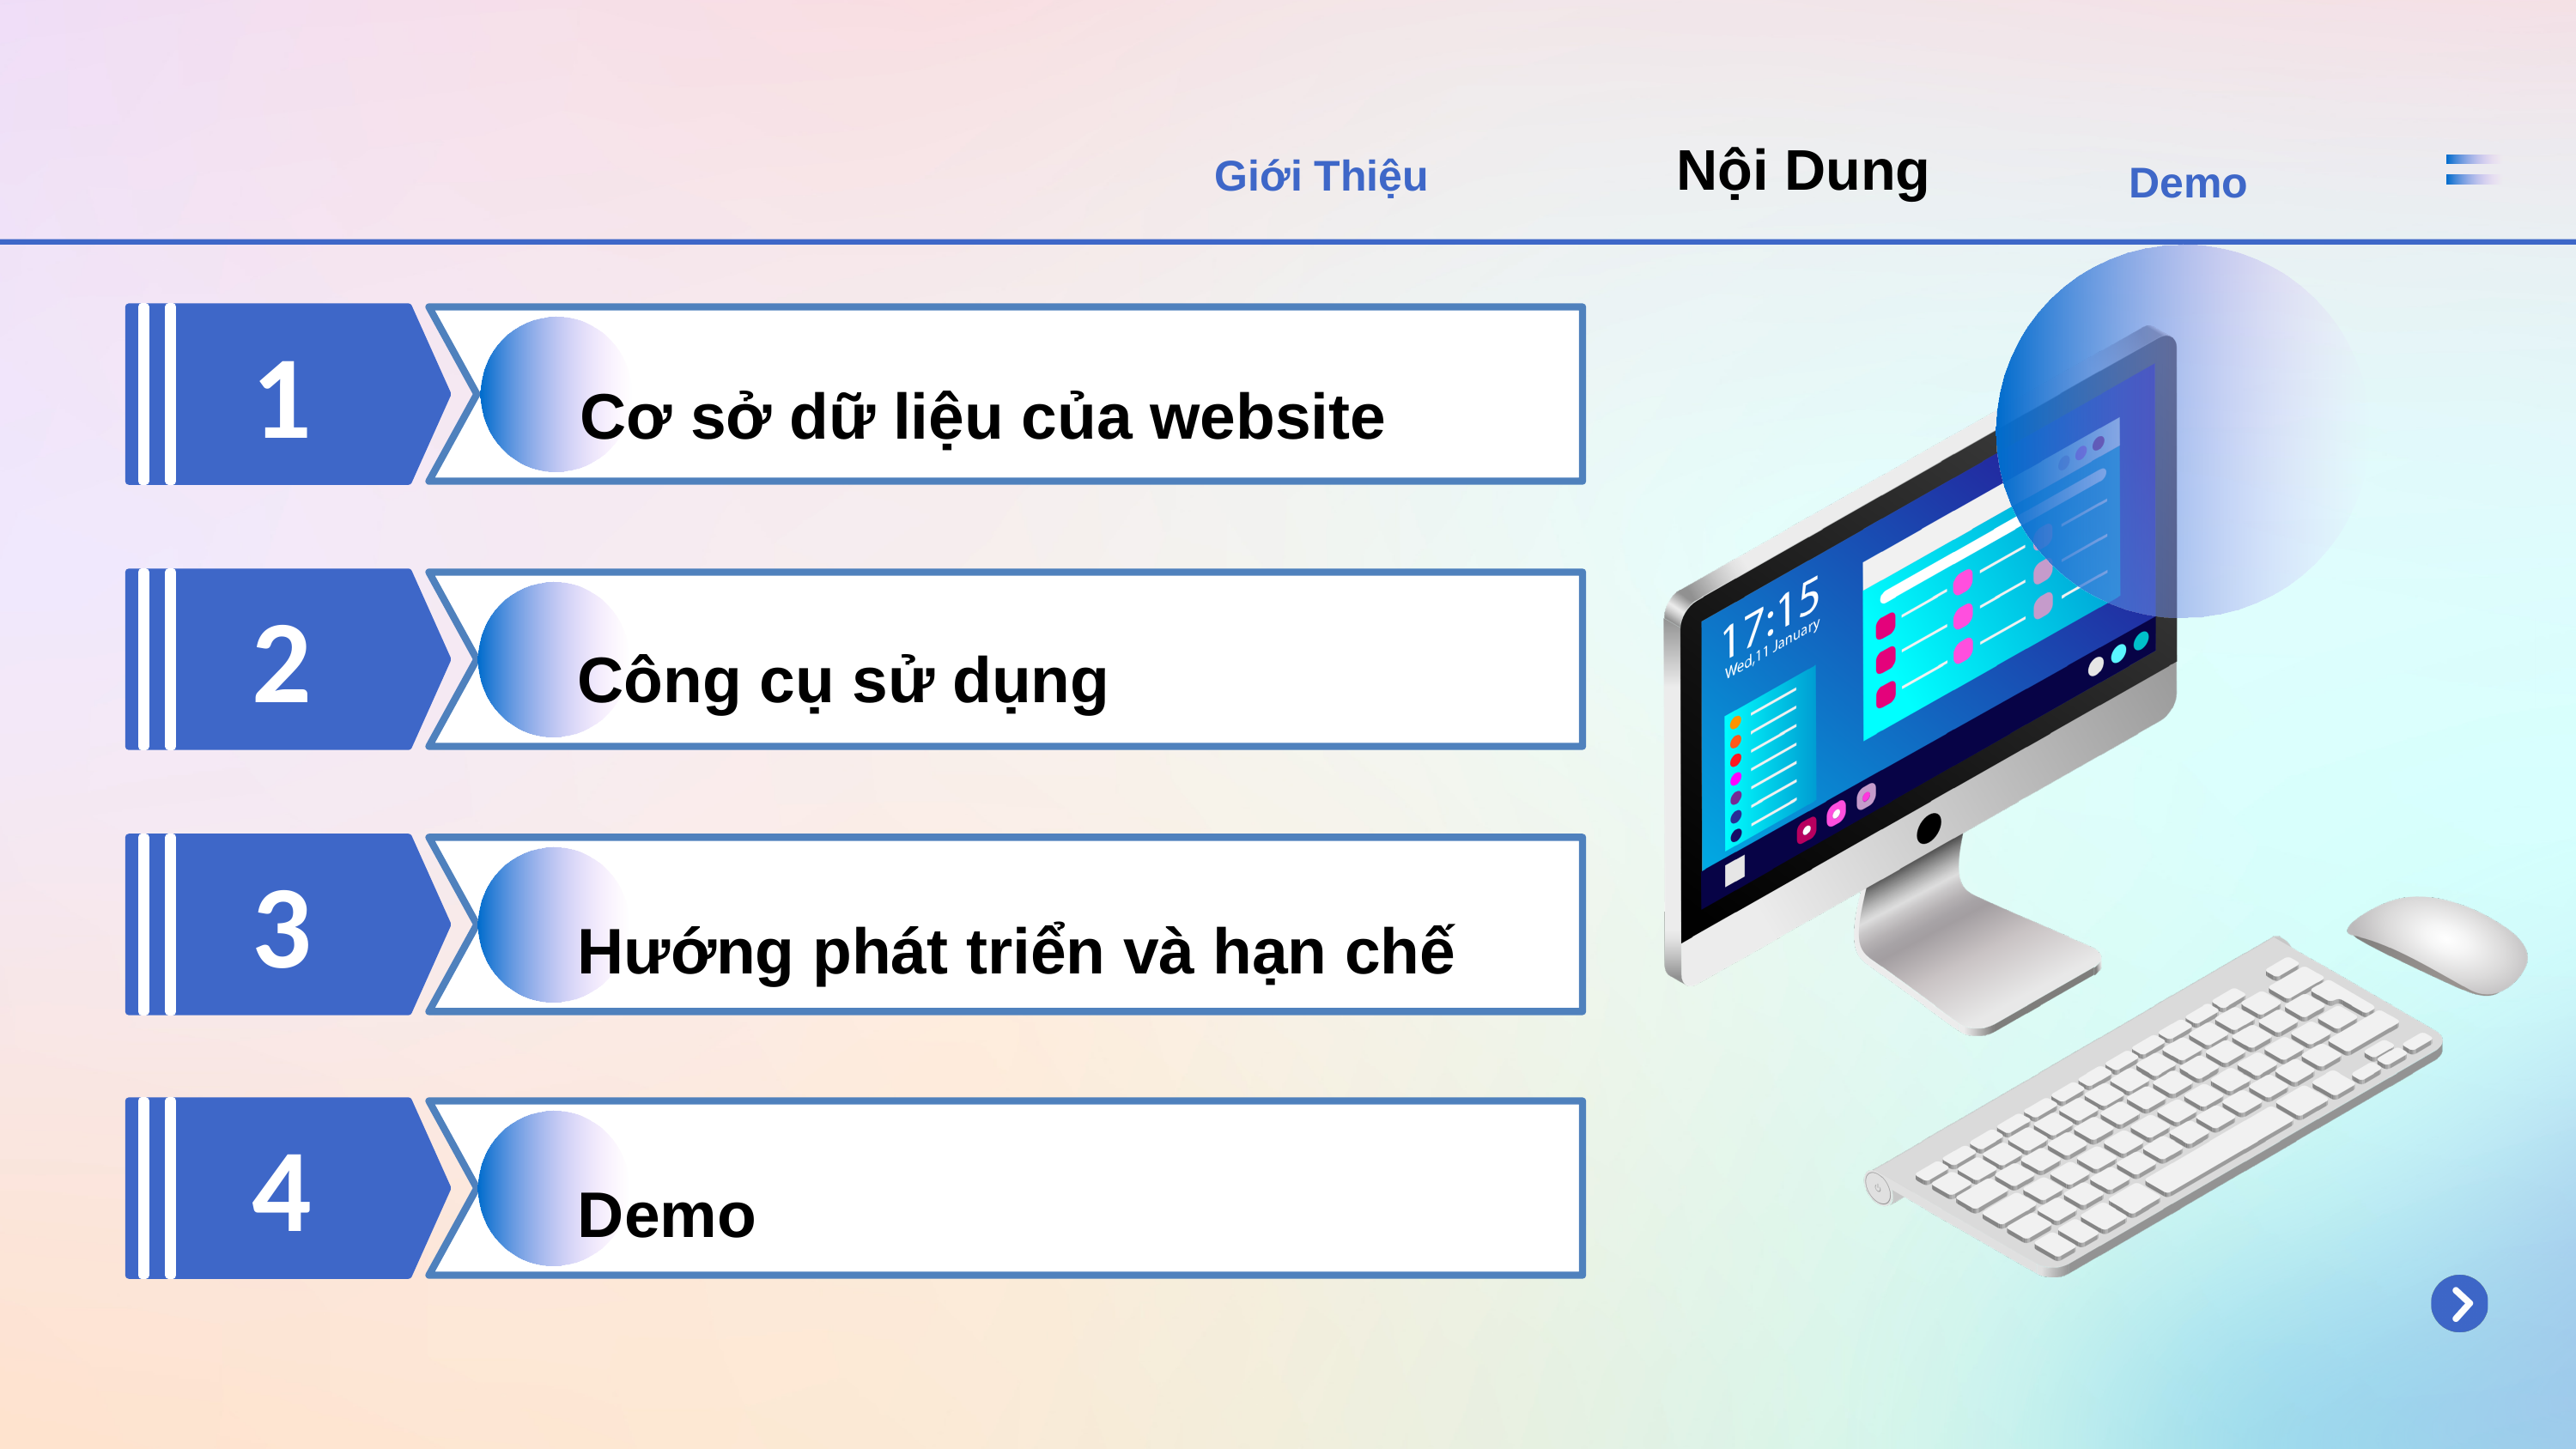

Giới Thiệu
Nội Dung
Demo

1

Cơ sở dữ liệu của website

2

Công cụ sử dụng

3

Hướng phát triển và hạn chế

4

Demo